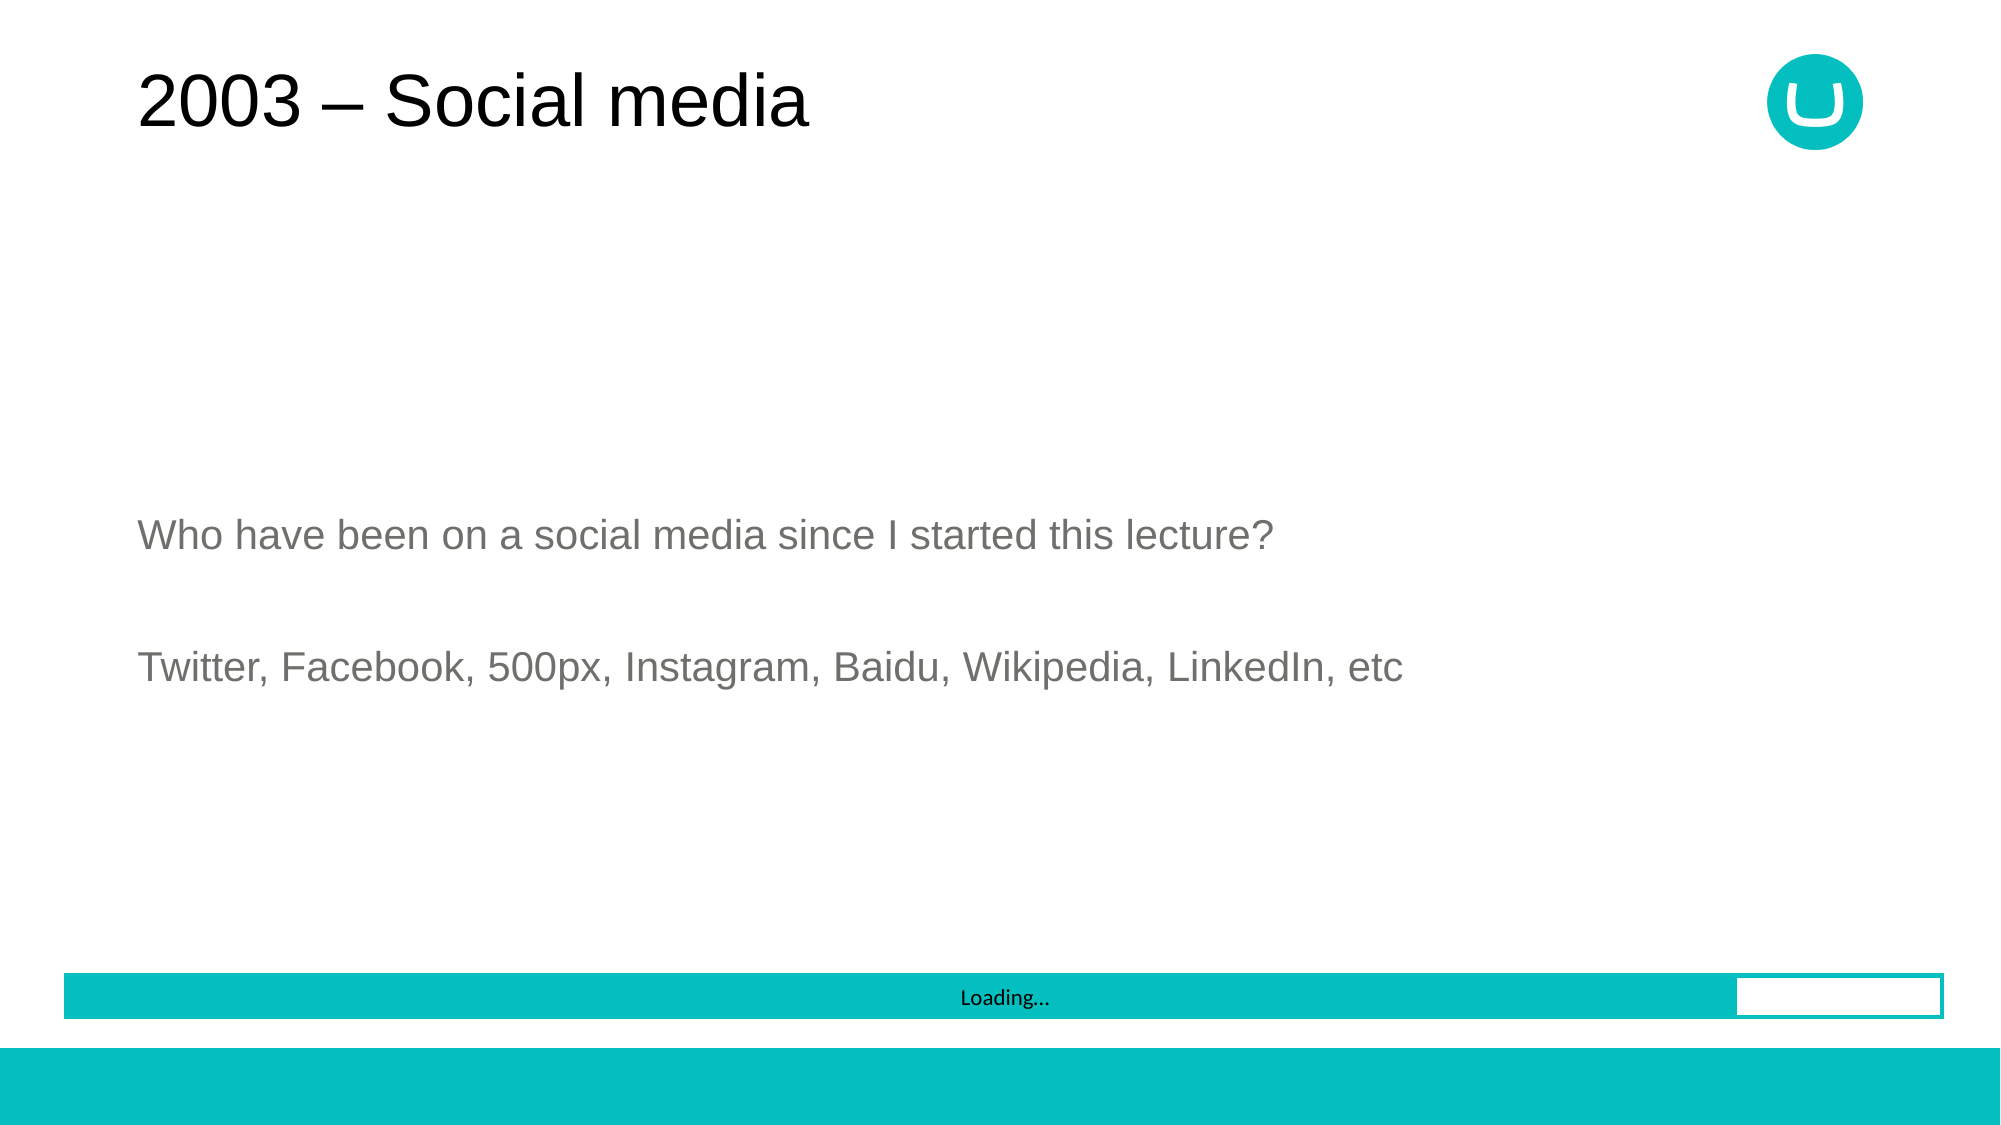

# 2003 – Social media
Who have been on a social media since I started this lecture?

Twitter, Facebook, 500px, Instagram, Baidu, Wikipedia, LinkedIn, etc

Loading…